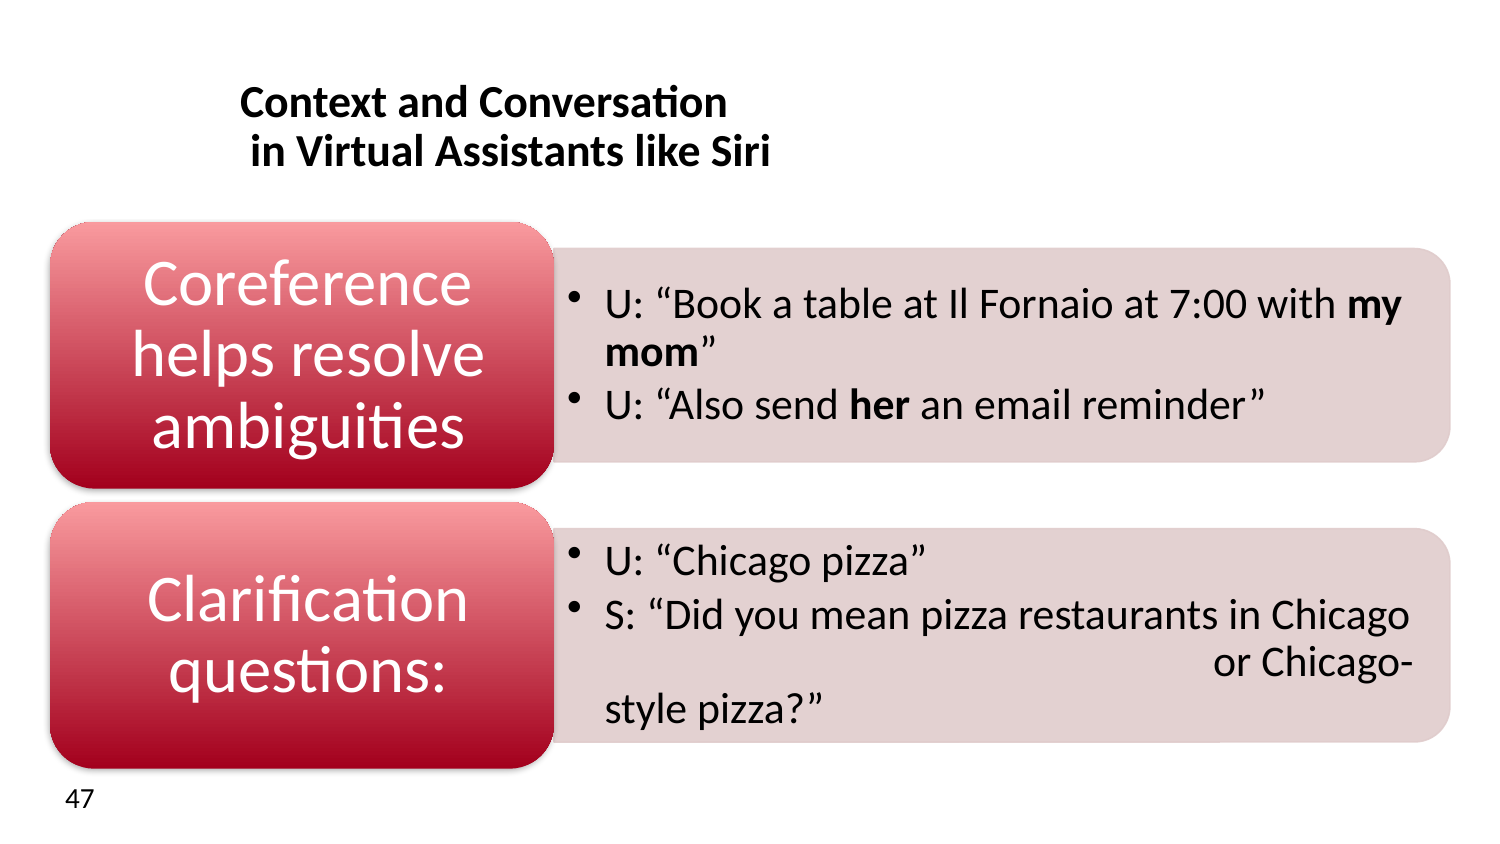

# Context and Conversation in Virtual Assistants like Siri
U: “Book a table at Il Fornaio at 7:00 with my mom”
U: “Also send her an email reminder”
Coreference helps resolve ambiguities
U: “Chicago pizza”
S: “Did you mean pizza restaurants in Chicago                                                               or Chicago-style pizza?”
Clarification questions:
47